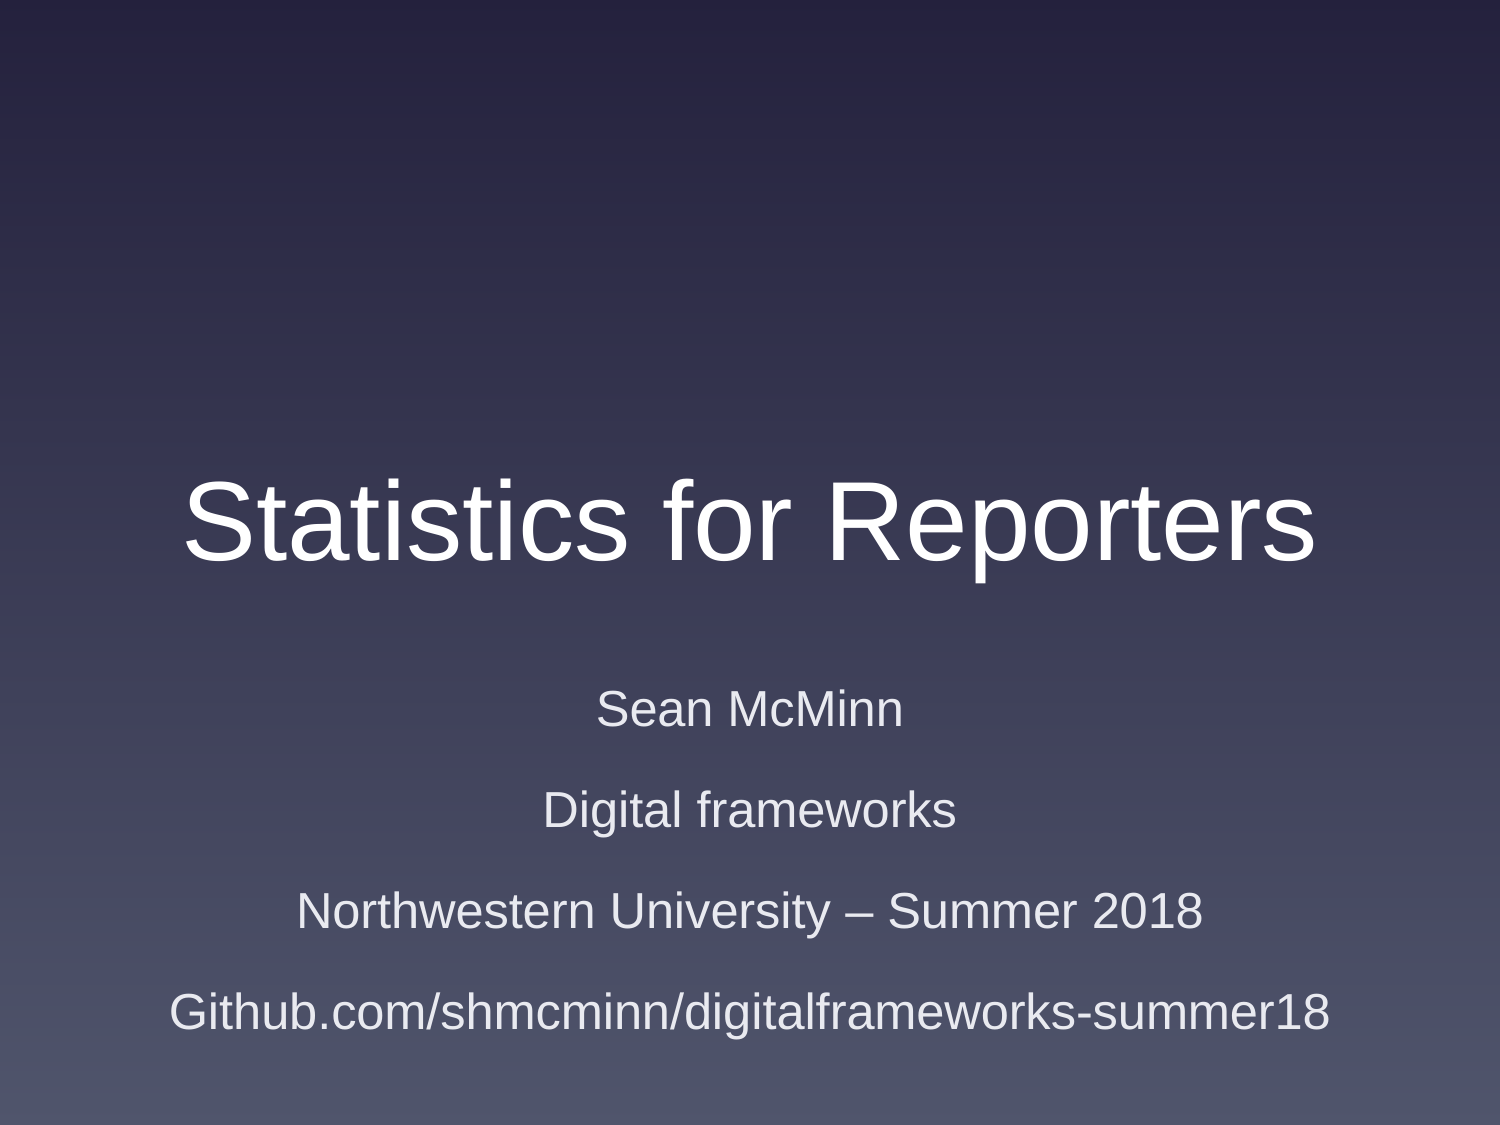

# Statistics for Reporters
Sean McMinn
Digital frameworks
Northwestern University – Summer 2018
Github.com/shmcminn/digitalframeworks-summer18